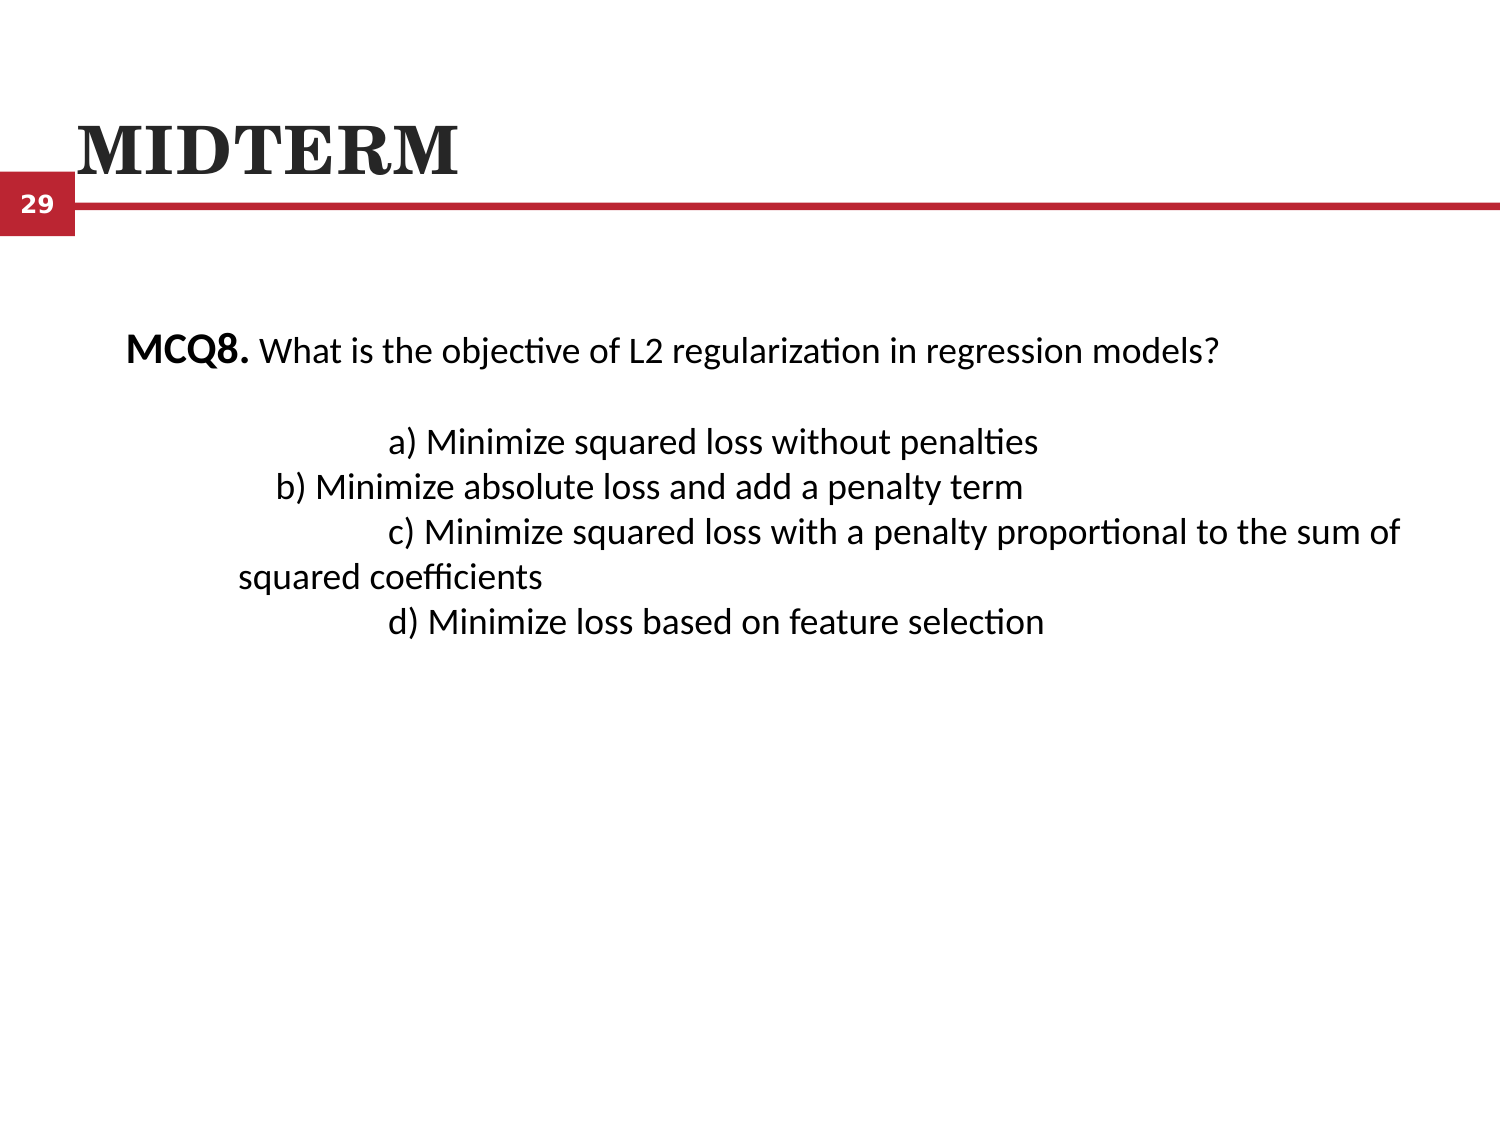

# Midterm
MCQ8. What is the objective of L2 regularization in regression models?

	a) Minimize squared loss without penalties
b) Minimize absolute loss and add a penalty term
	c) Minimize squared loss with a penalty proportional to the sum of squared coefficients
	d) Minimize loss based on feature selection

11